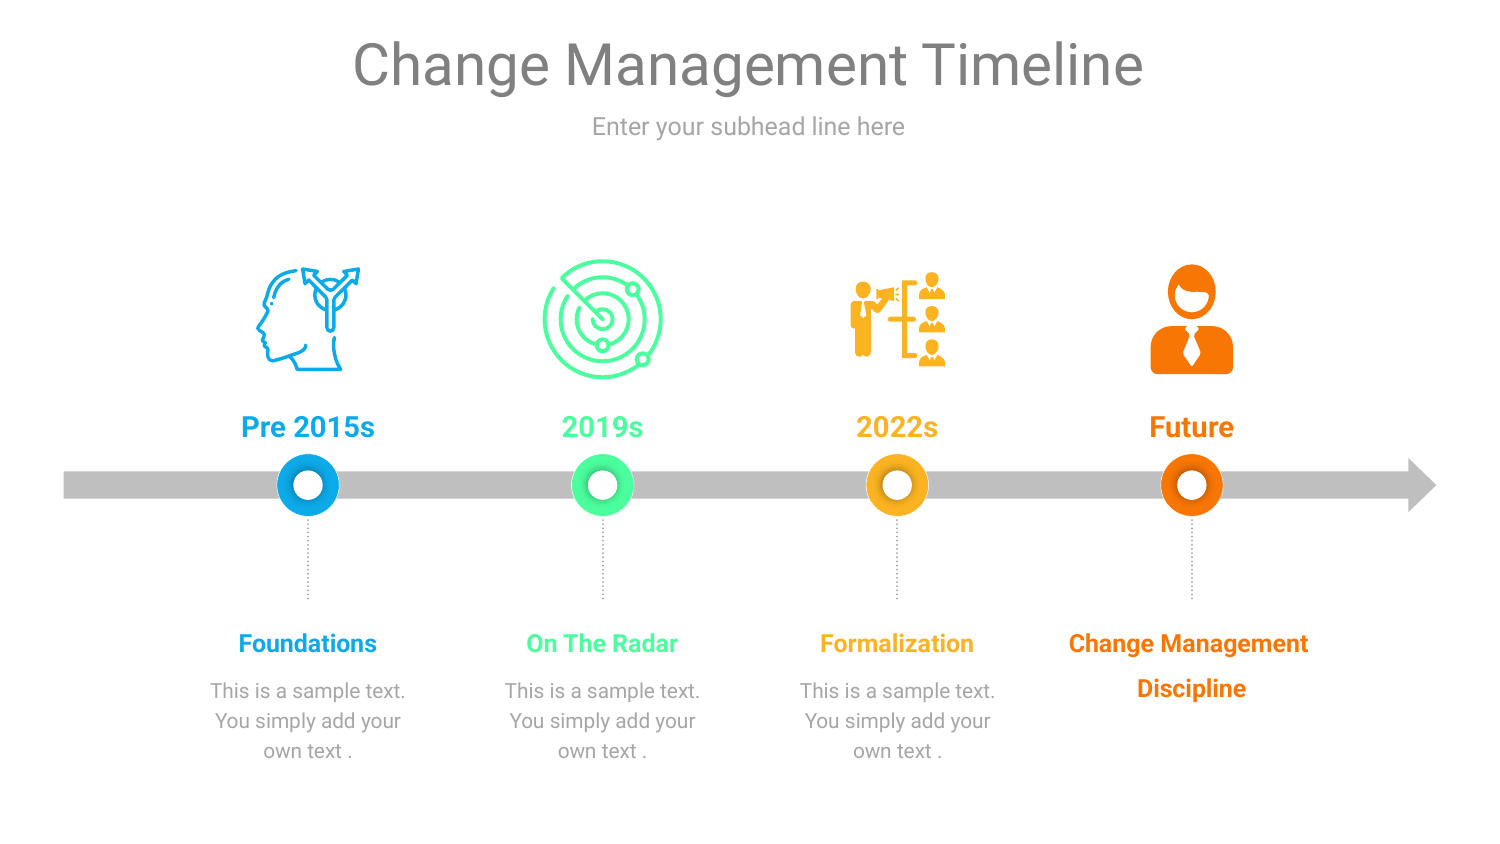

# Change Management Timeline
Enter your subhead line here

Pre 2015s
2019s
2022s
Future

Foundations
On The Radar
Formalization
Change Management  Discipline
This is a sample text. You simply add your own text .
This is a sample text. You simply add your own text .
This is a sample text. You simply add your own text .